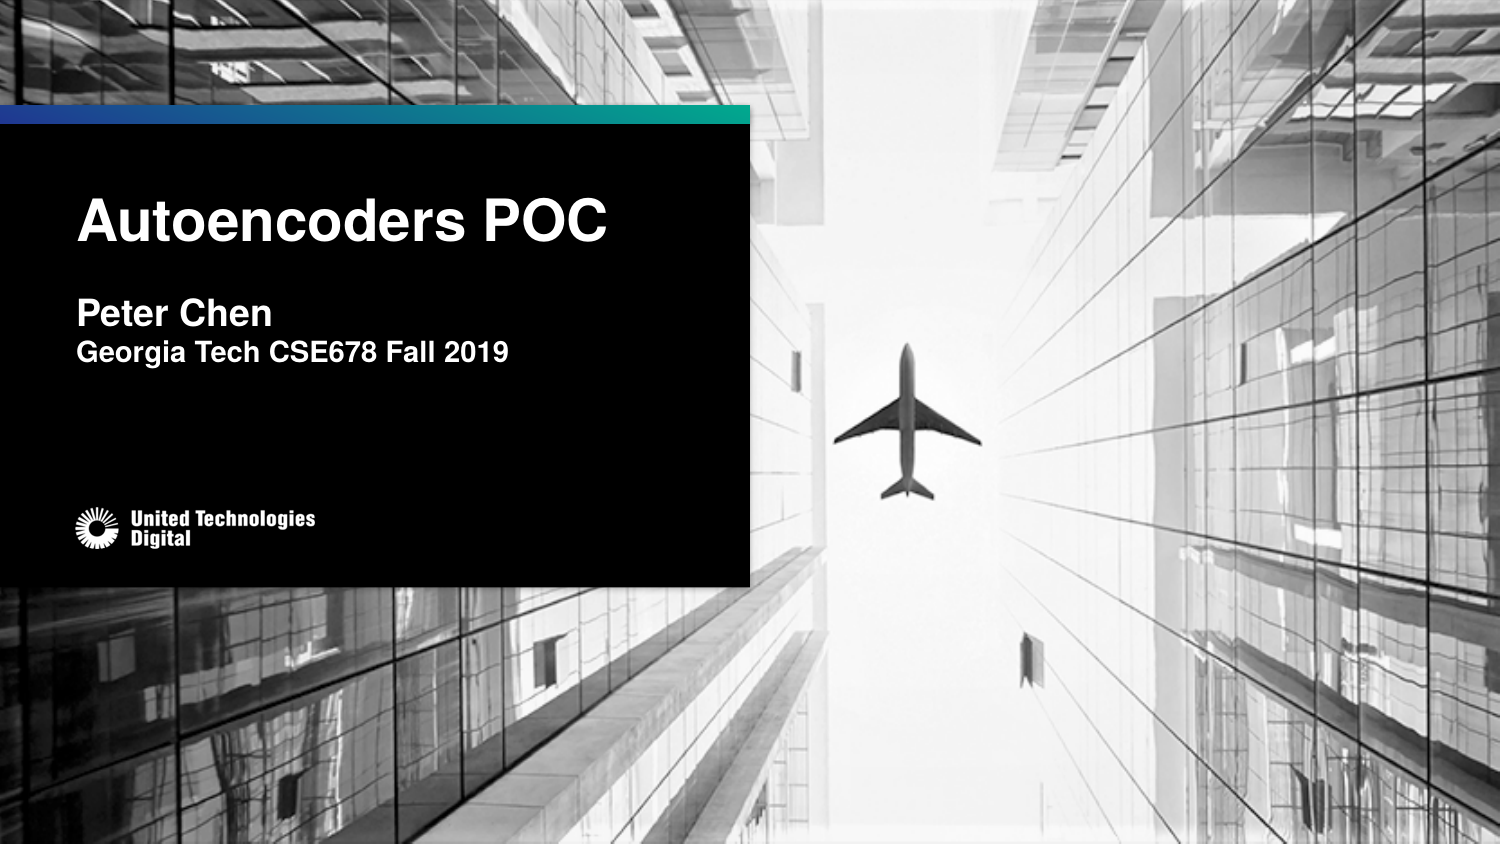

# Autoencoders POC Peter Chen Georgia Tech CSE678 Fall 2019